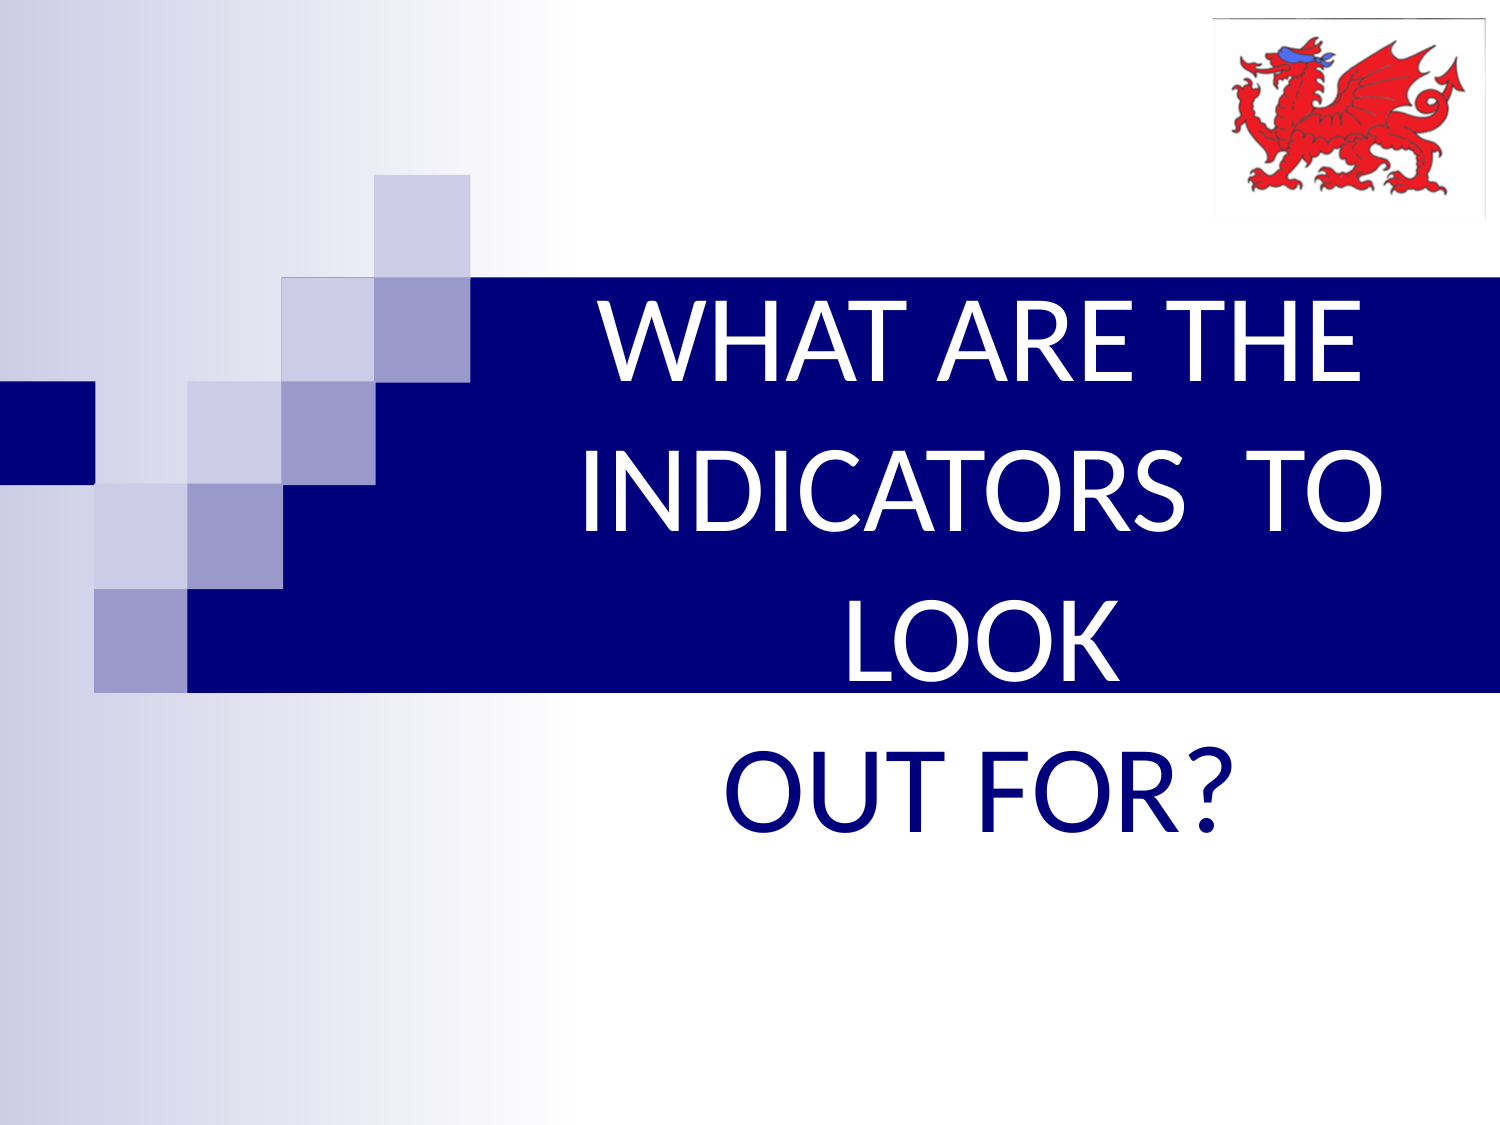

# WHAT ARE THE INDICATORS  TO LOOK
OUT FOR?